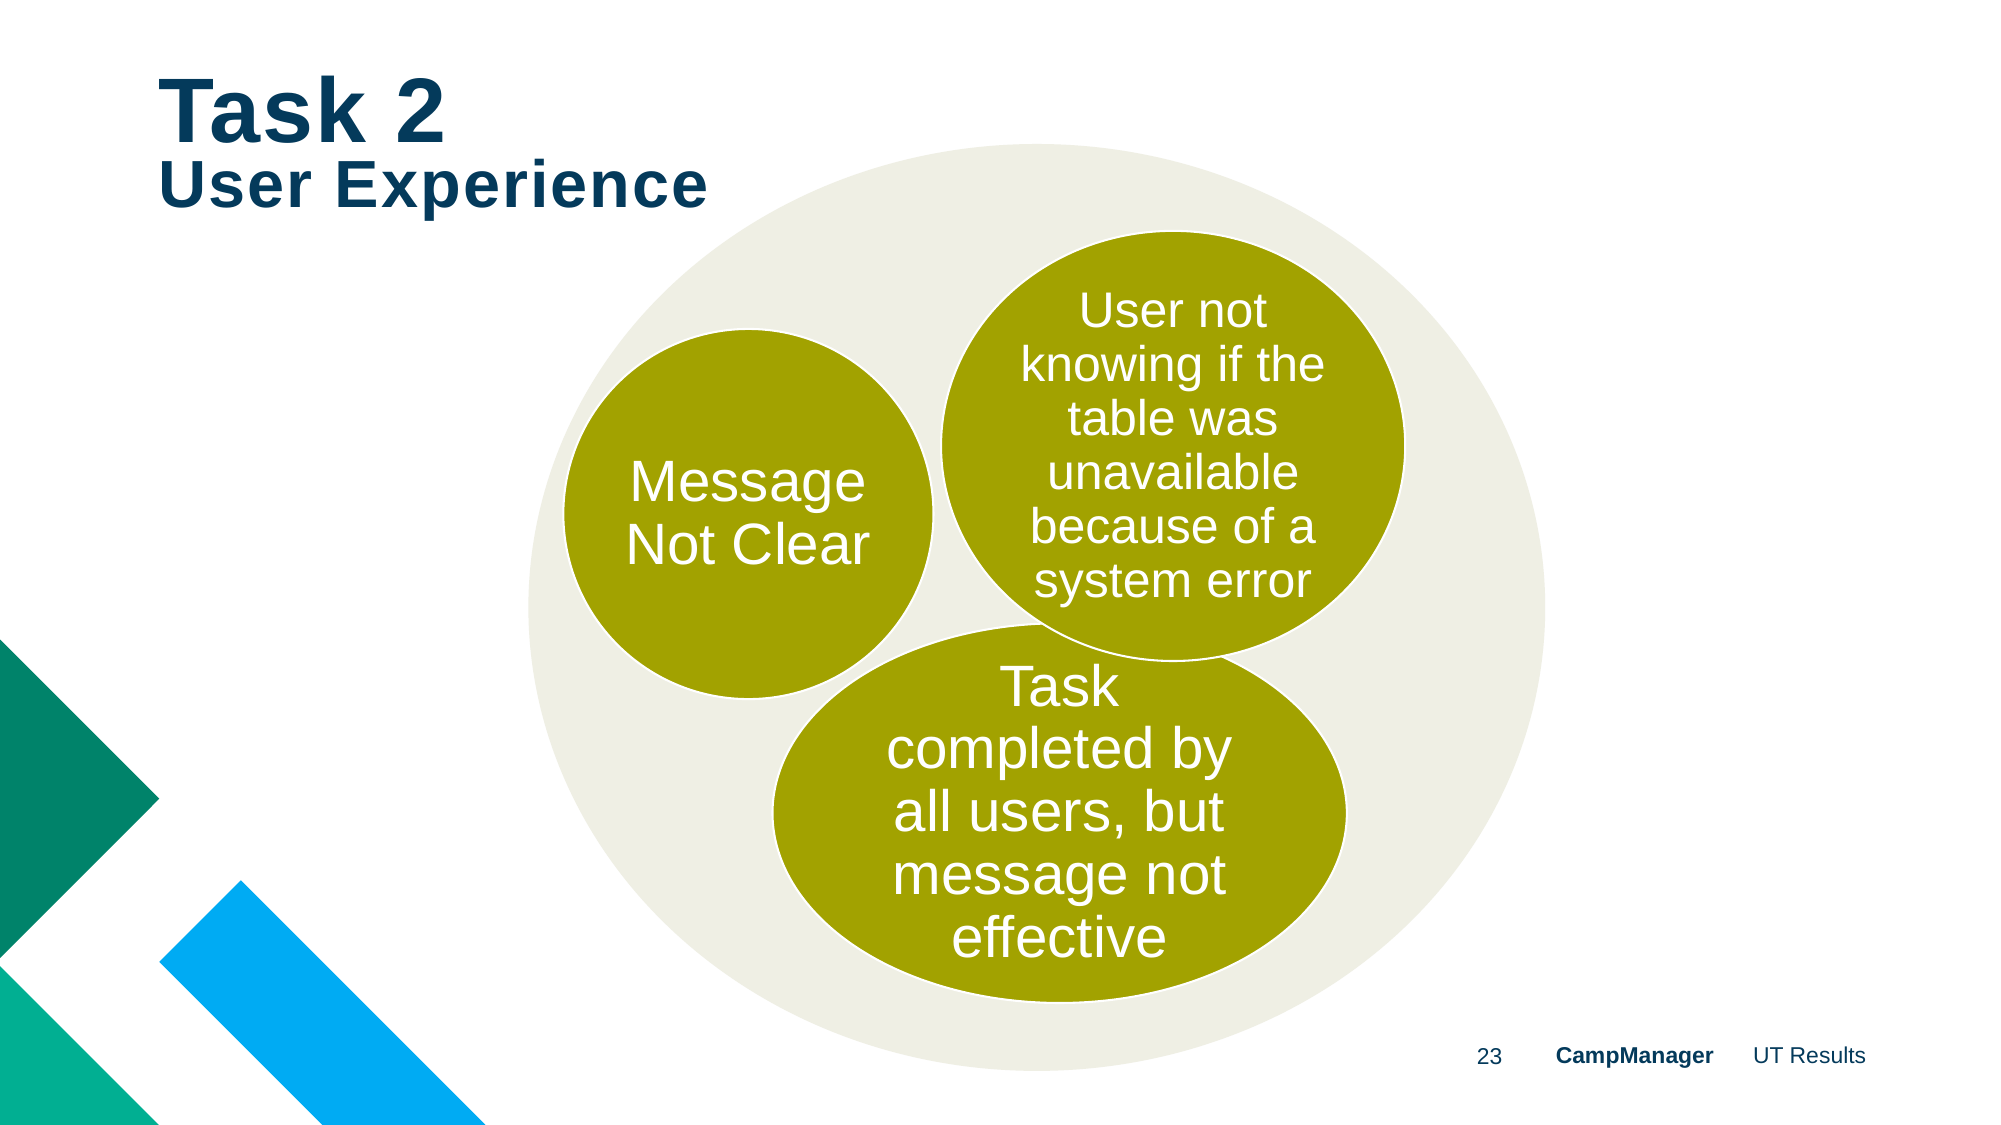

Task completed by all users, but message not effective
Message Not Clear
User not knowing if the table was unavailable because of a system error
# Task 2
User Experience